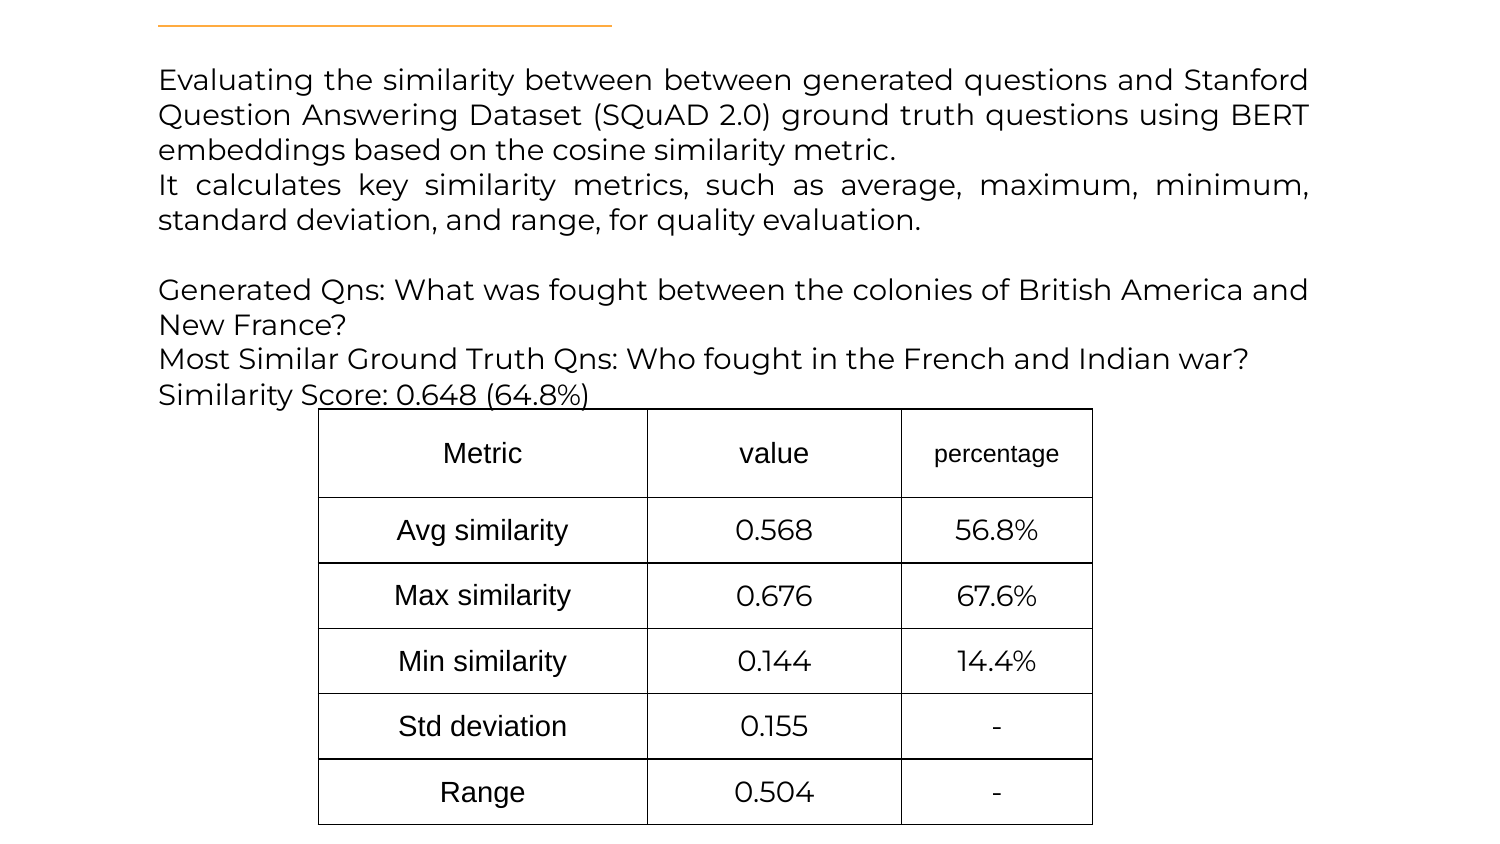

Evaluating the similarity between between generated questions and Stanford Question Answering Dataset (SQuAD 2.0) ground truth questions using BERT embeddings based on the cosine similarity metric.
It calculates key similarity metrics, such as average, maximum, minimum, standard deviation, and range, for quality evaluation.

Generated Qns: What was fought between the colonies of British America and New France?
Most Similar Ground Truth Qns: Who fought in the French and Indian war?
Similarity Score: 0.648 (64.8%)
| Metric | value | percentage |
| --- | --- | --- |
| Avg similarity | 0.568 | 56.8% |
| Max similarity | 0.676 | 67.6% |
| Min similarity | 0.144 | 14.4% |
| Std deviation | 0.155 | - |
| Range | 0.504 | - |